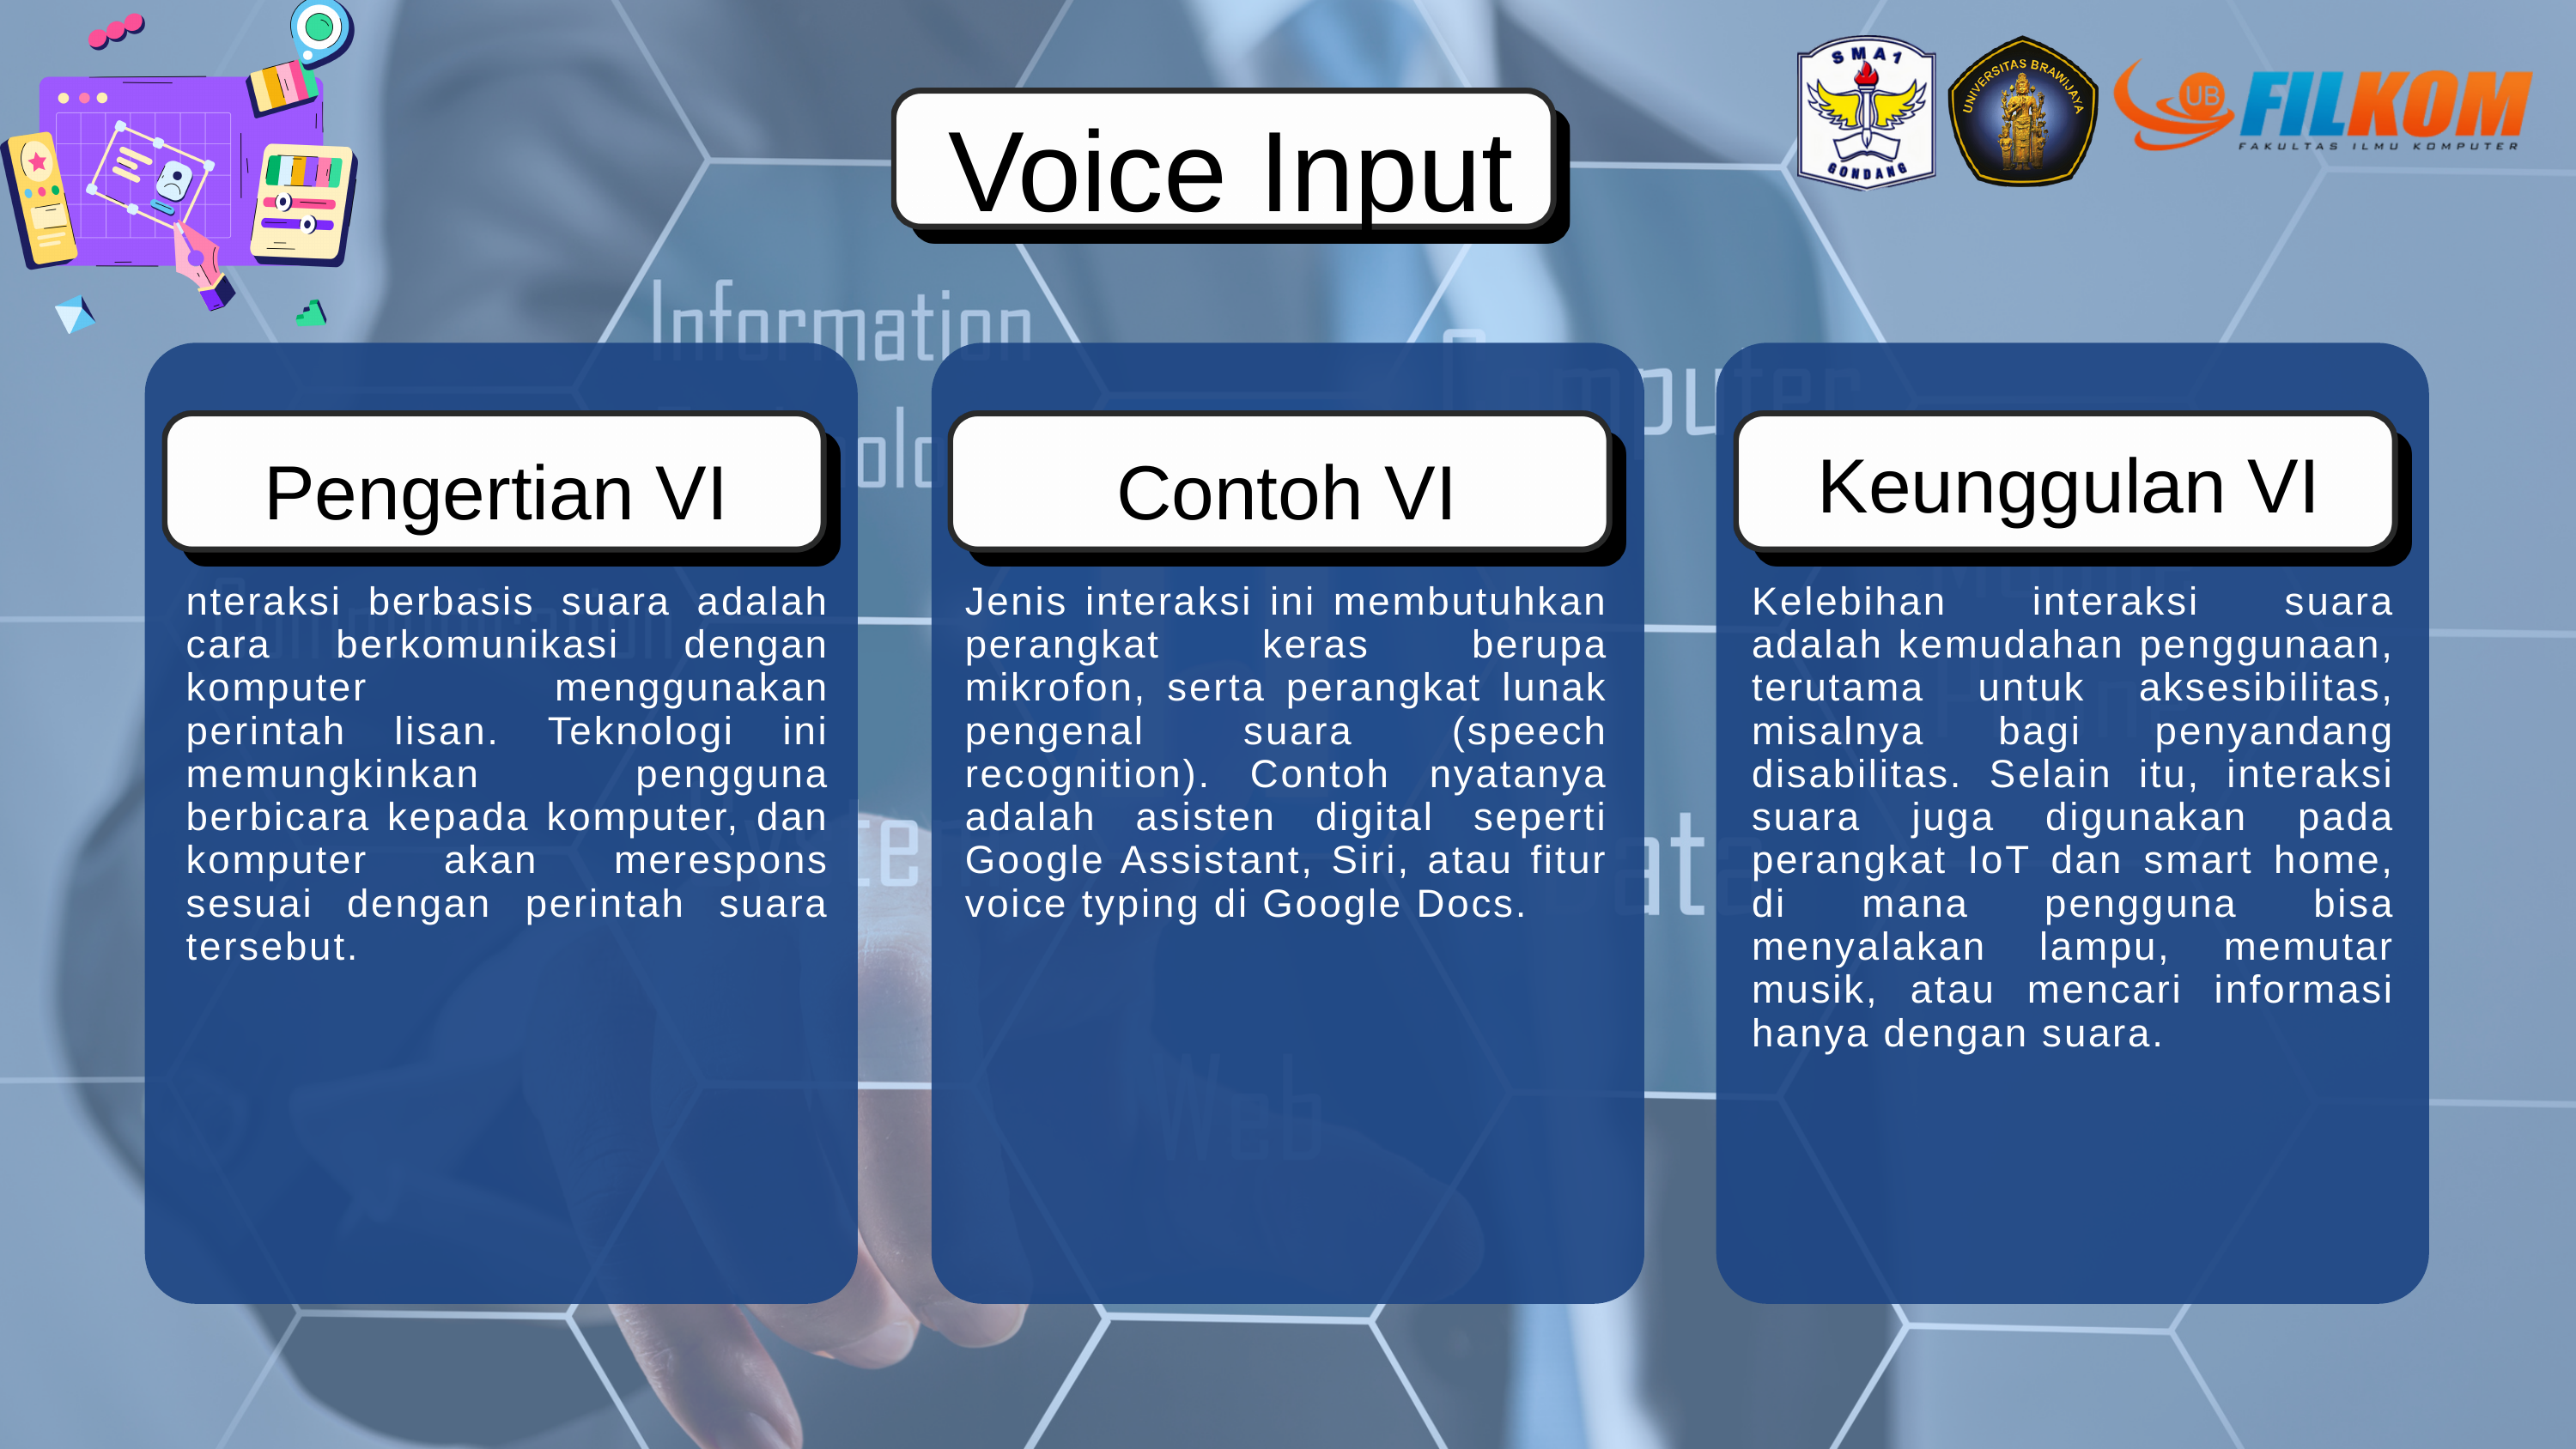

Voice Input

Pengertian VI
nteraksi berbasis suara adalah cara berkomunikasi dengan komputer menggunakan perintah lisan. Teknologi ini memungkinkan pengguna berbicara kepada komputer, dan komputer akan merespons sesuai dengan perintah suara tersebut.

Contoh VI
Jenis interaksi ini membutuhkan perangkat keras berupa mikrofon, serta perangkat lunak pengenal suara (speech recognition). Contoh nyatanya adalah asisten digital seperti Google Assistant, Siri, atau fitur voice typing di Google Docs.

Keunggulan VI
Kelebihan interaksi suara adalah kemudahan penggunaan, terutama untuk aksesibilitas, misalnya bagi penyandang disabilitas. Selain itu, interaksi suara juga digunakan pada perangkat IoT dan smart home, di mana pengguna bisa menyalakan lampu, memutar musik, atau mencari informasi hanya dengan suara.